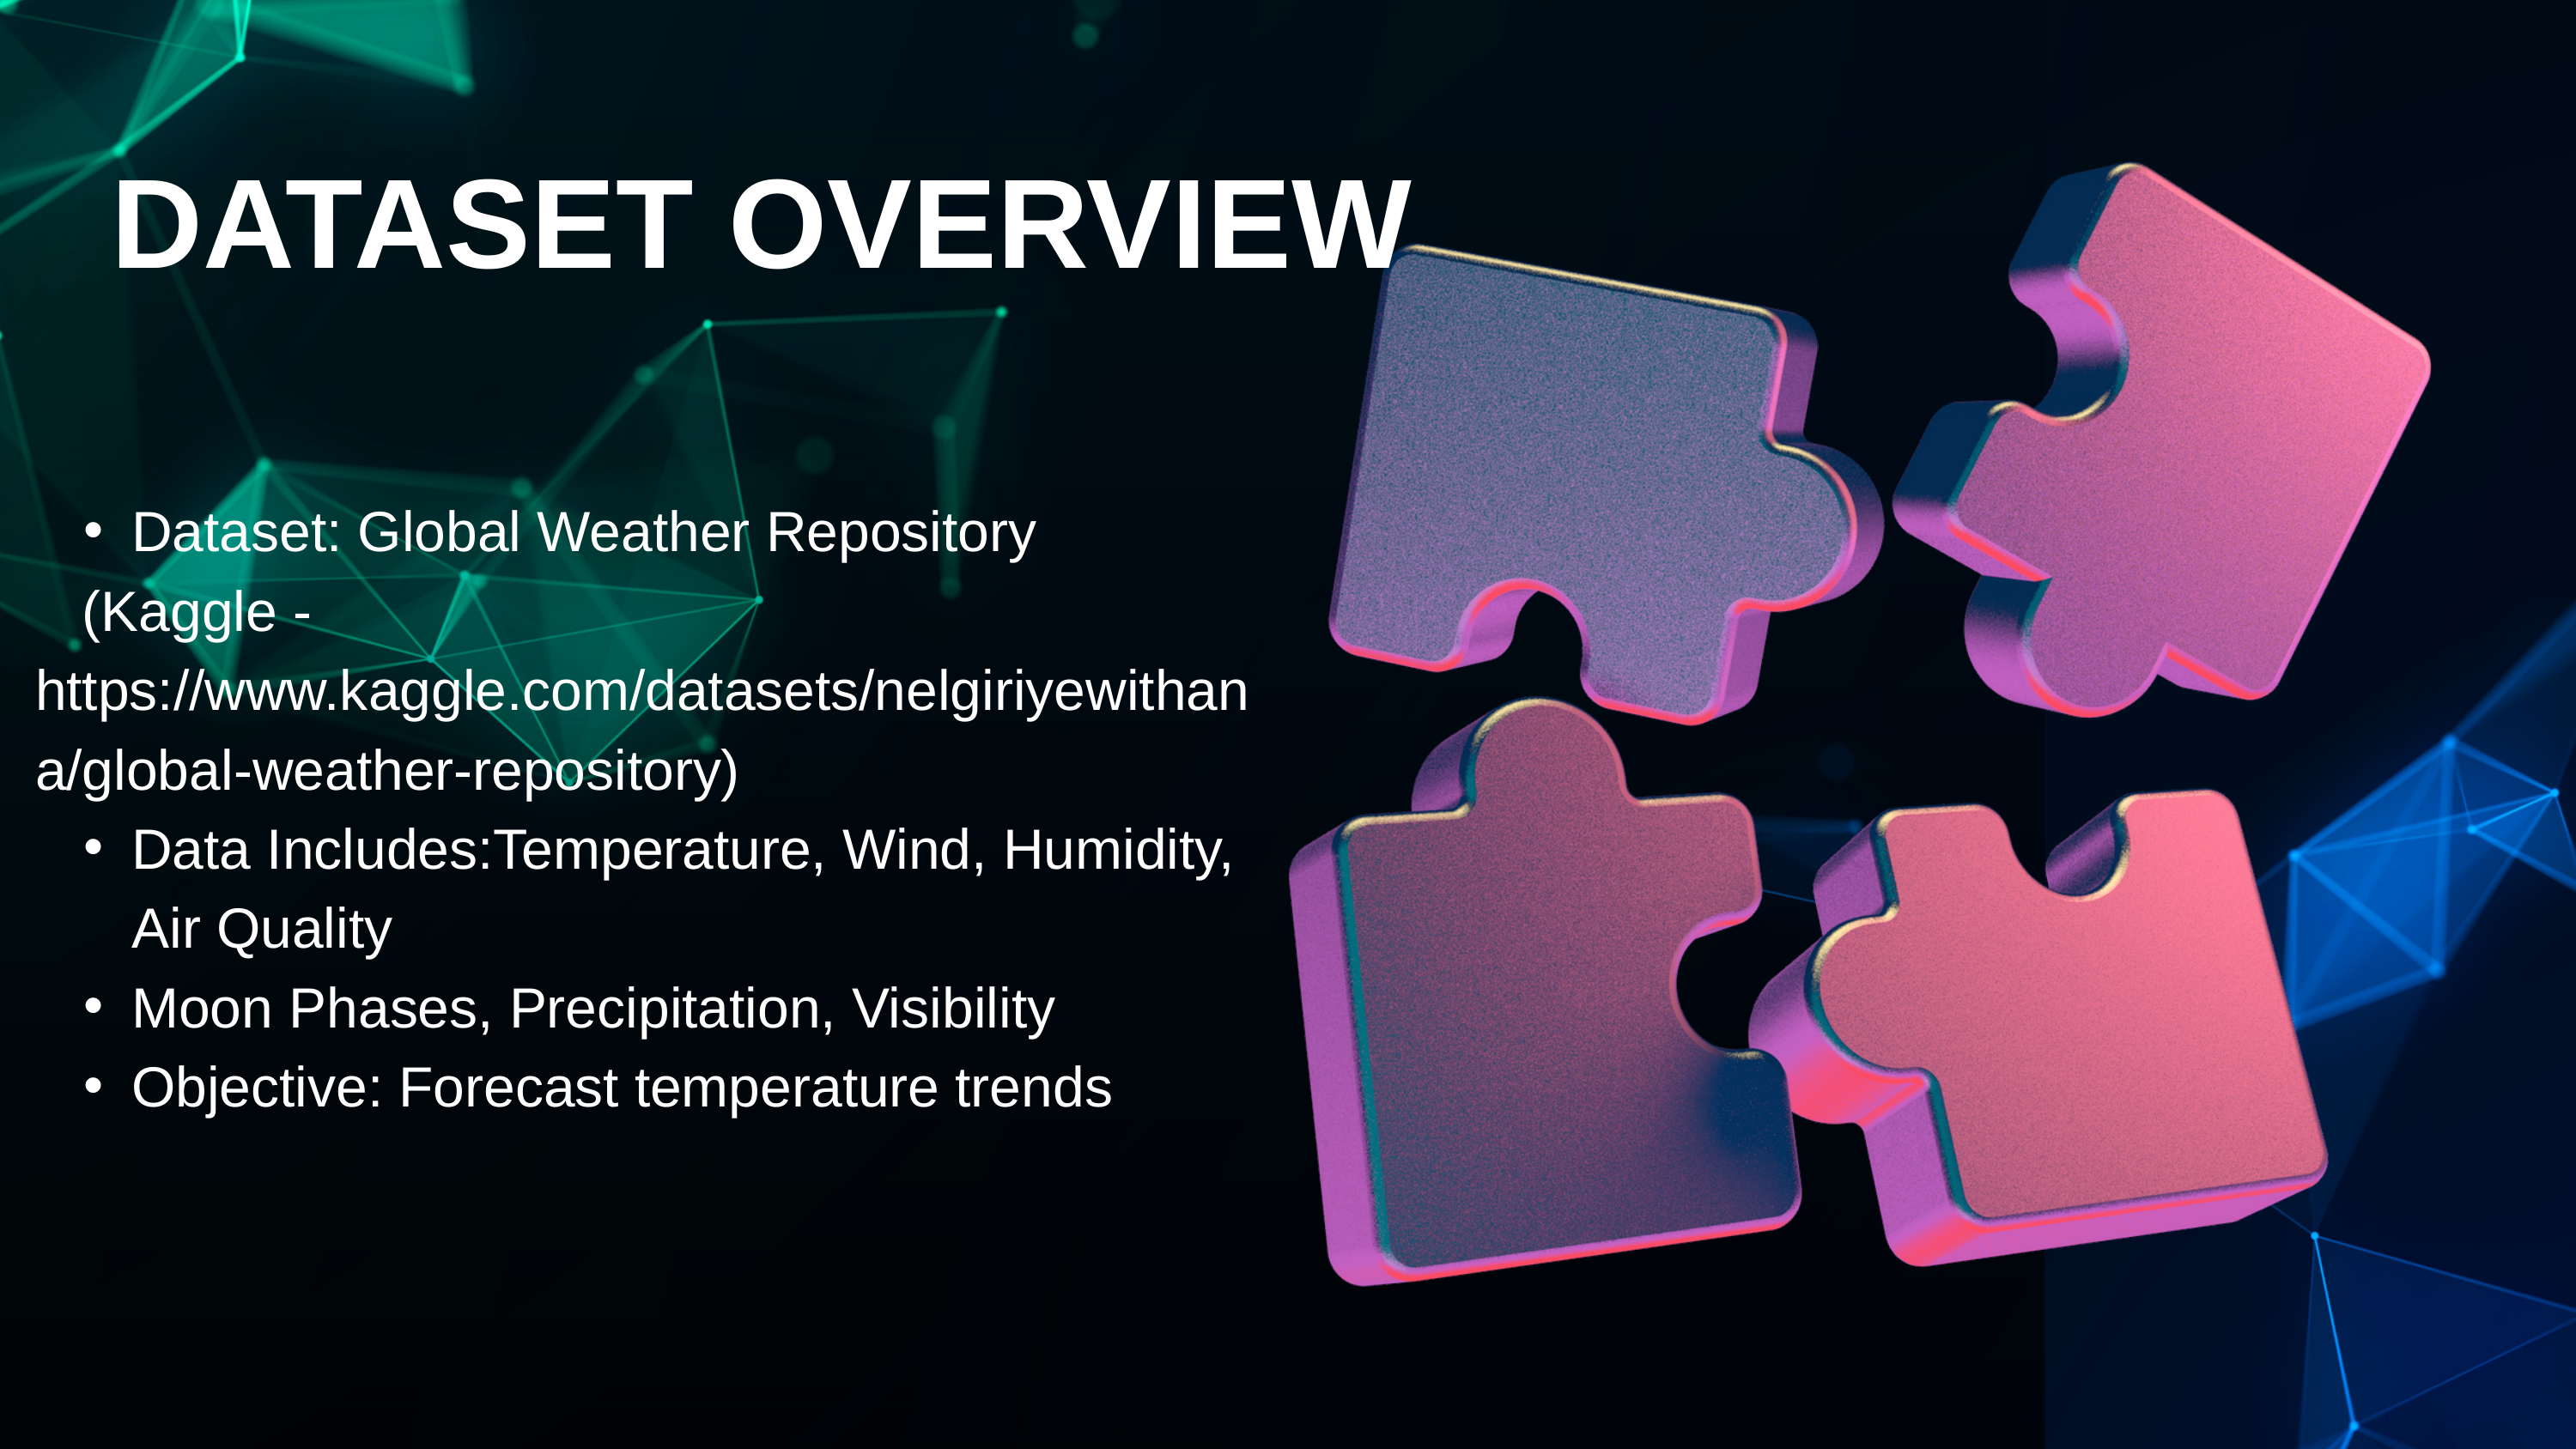

DATASET OVERVIEW

Dataset: Global Weather Repository
   (Kaggle -  https://www.kaggle.com/datasets/nelgiriyewithana/global-weather-repository)
Data Includes:Temperature, Wind, Humidity, Air Quality
Moon Phases, Precipitation, Visibility
Objective: Forecast temperature trends